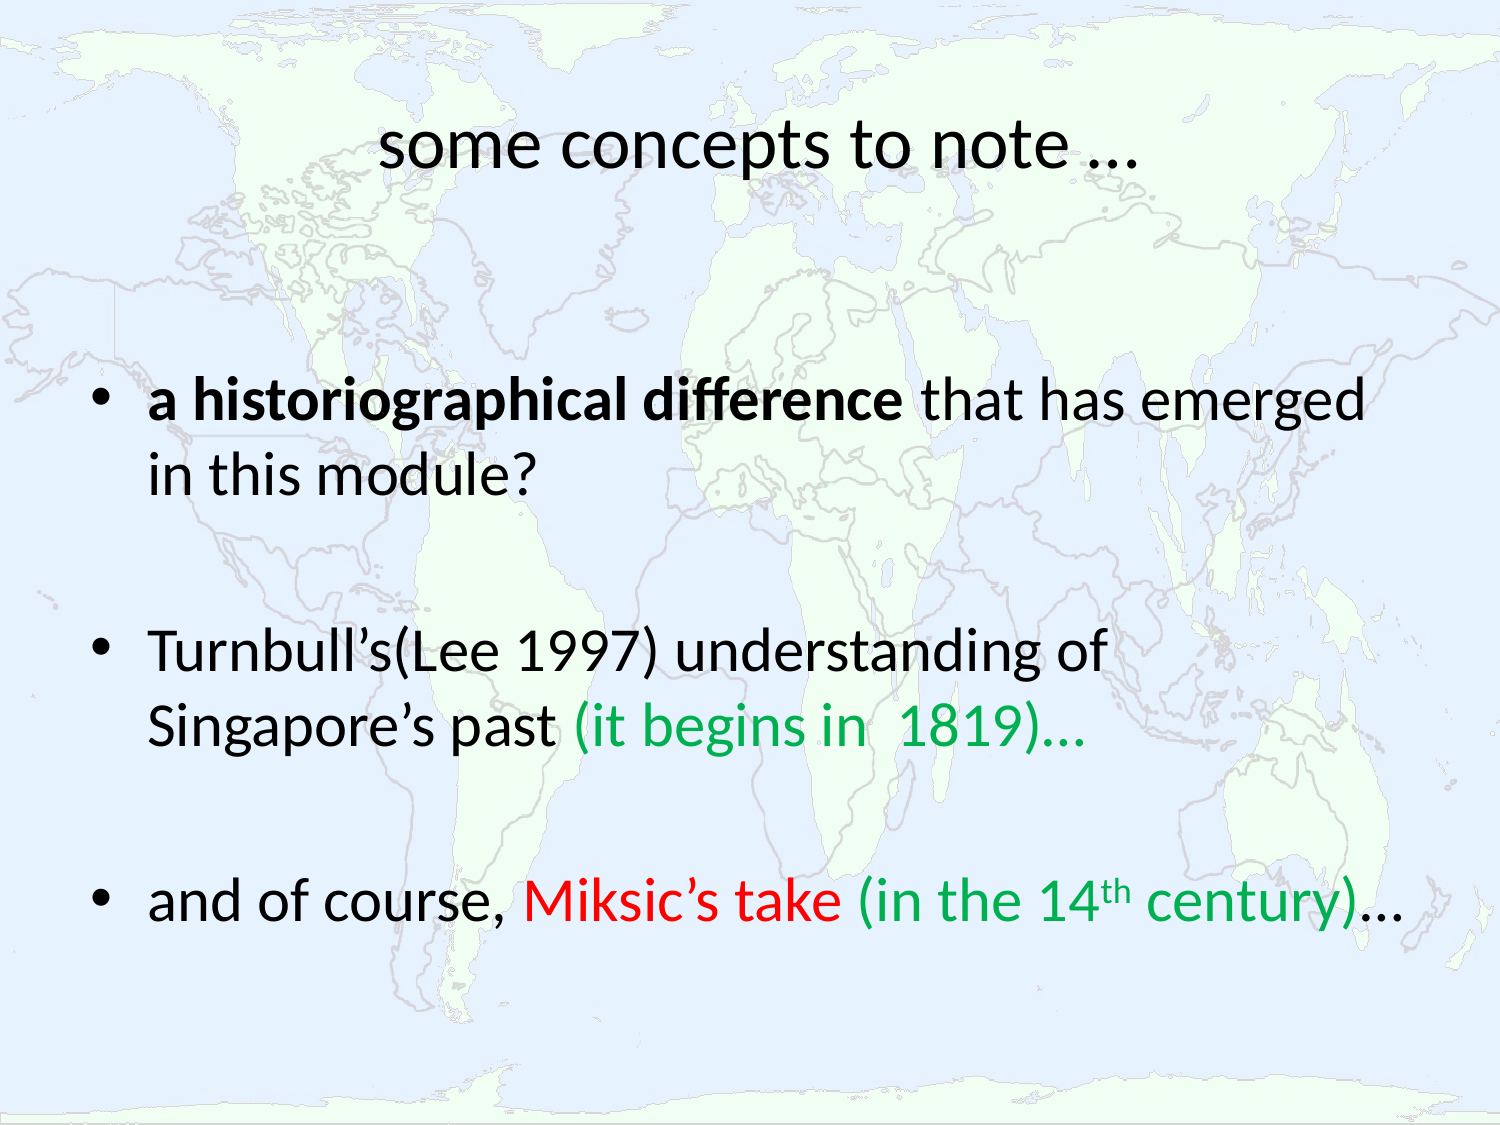

# some concepts to note …

a historiographical difference that has emerged in this module?

Turnbull’s(Lee 1997) understanding of Singapore’s past (it begins in  1819)…

and of course, Miksic’s take (in the 14th century)…